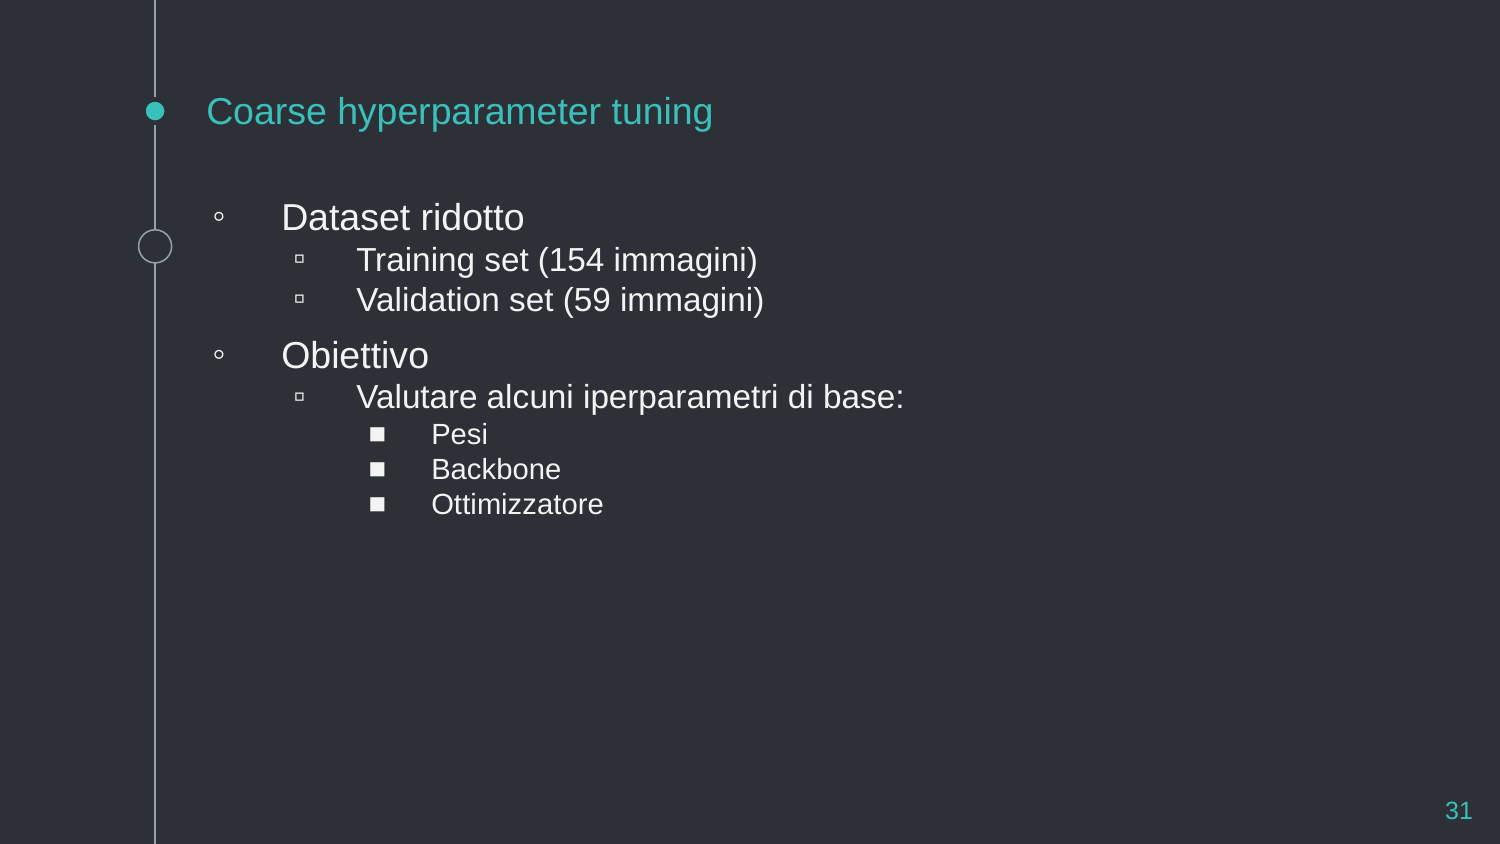

# Coarse hyperparameter tuning
Dataset ridotto
Training set (154 immagini)
Validation set (59 immagini)
Obiettivo
Valutare alcuni iperparametri di base:
Pesi
Backbone
Ottimizzatore

31